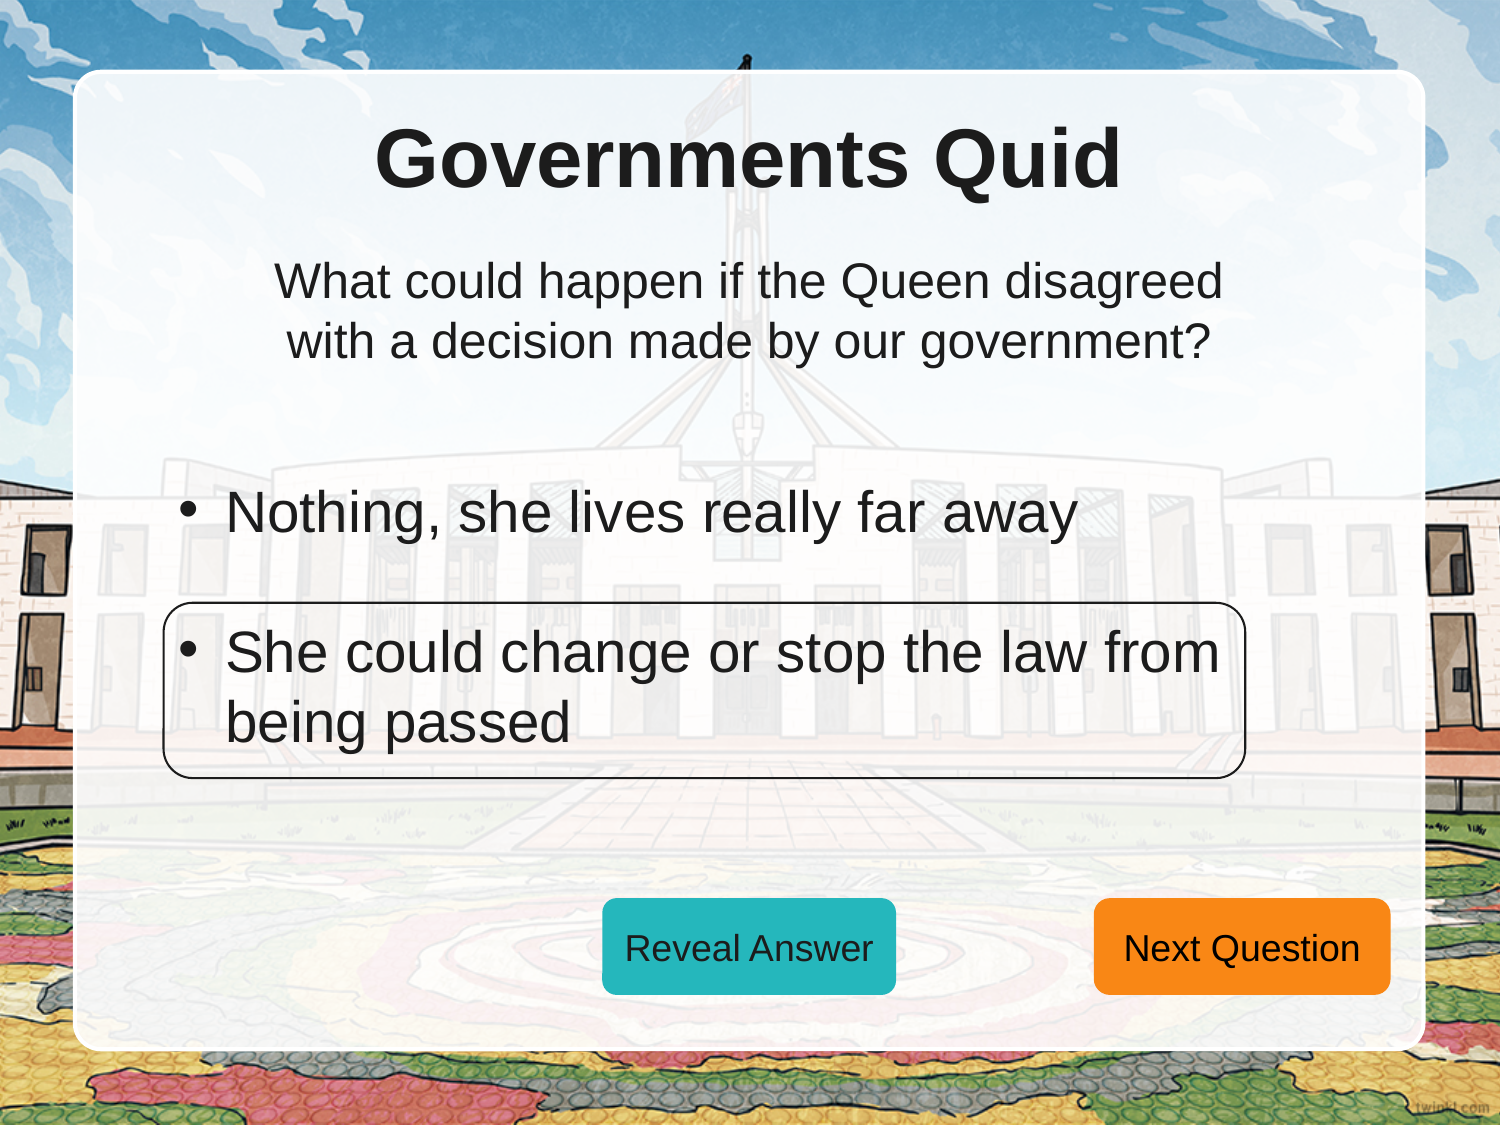

# Governments Quid
What could happen if the Queen disagreed with a decision made by our government?
Nothing, she lives really far away

She could change or stop the law from being passed

Reveal Answer
Next Question